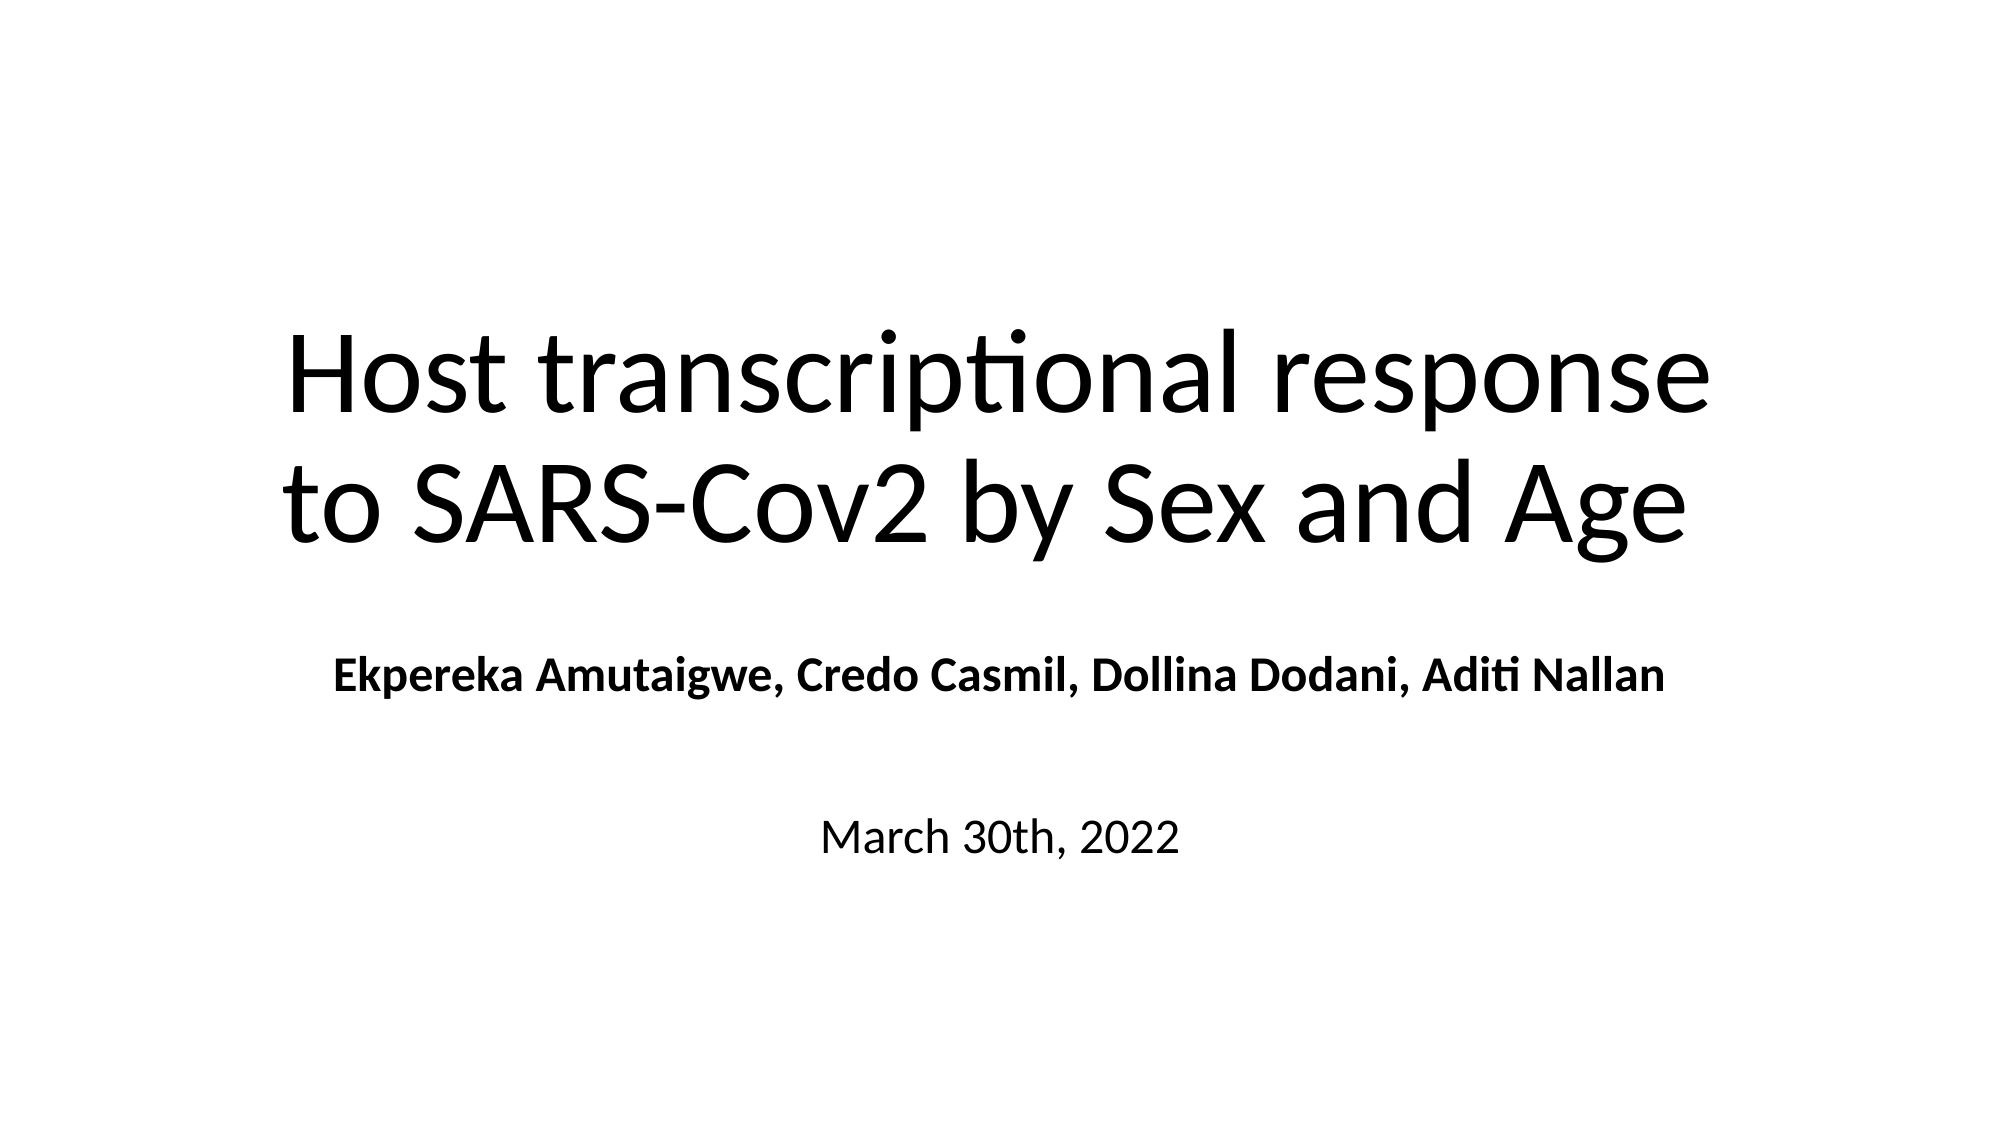

# Host transcriptional response to SARS-Cov2 by Sex and Age
Ekpereka Amutaigwe, Credo Casmil, Dollina Dodani, Aditi Nallan

March 30th, 2022